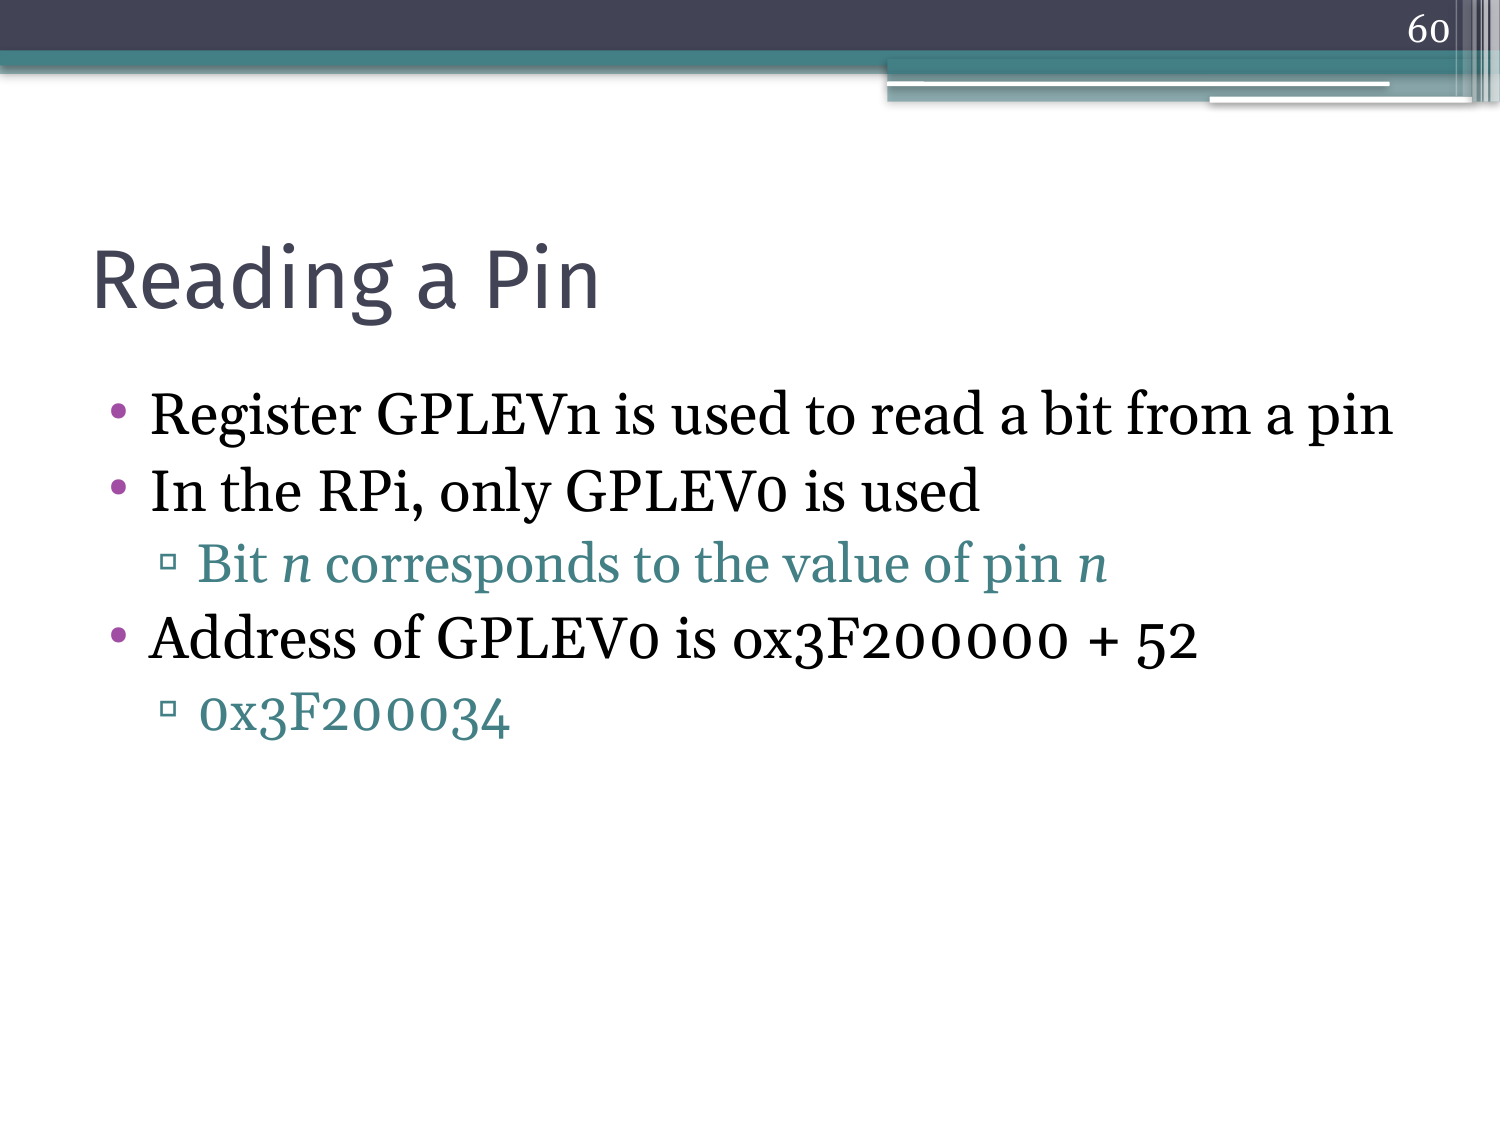

60
# Reading a Pin
Register GPLEVn is used to read a bit from a pin
In the RPi, only GPLEV0 is used
Bit n corresponds to the value of pin n
Address of GPLEV0 is ox3F200000 + 52
0x3F200034